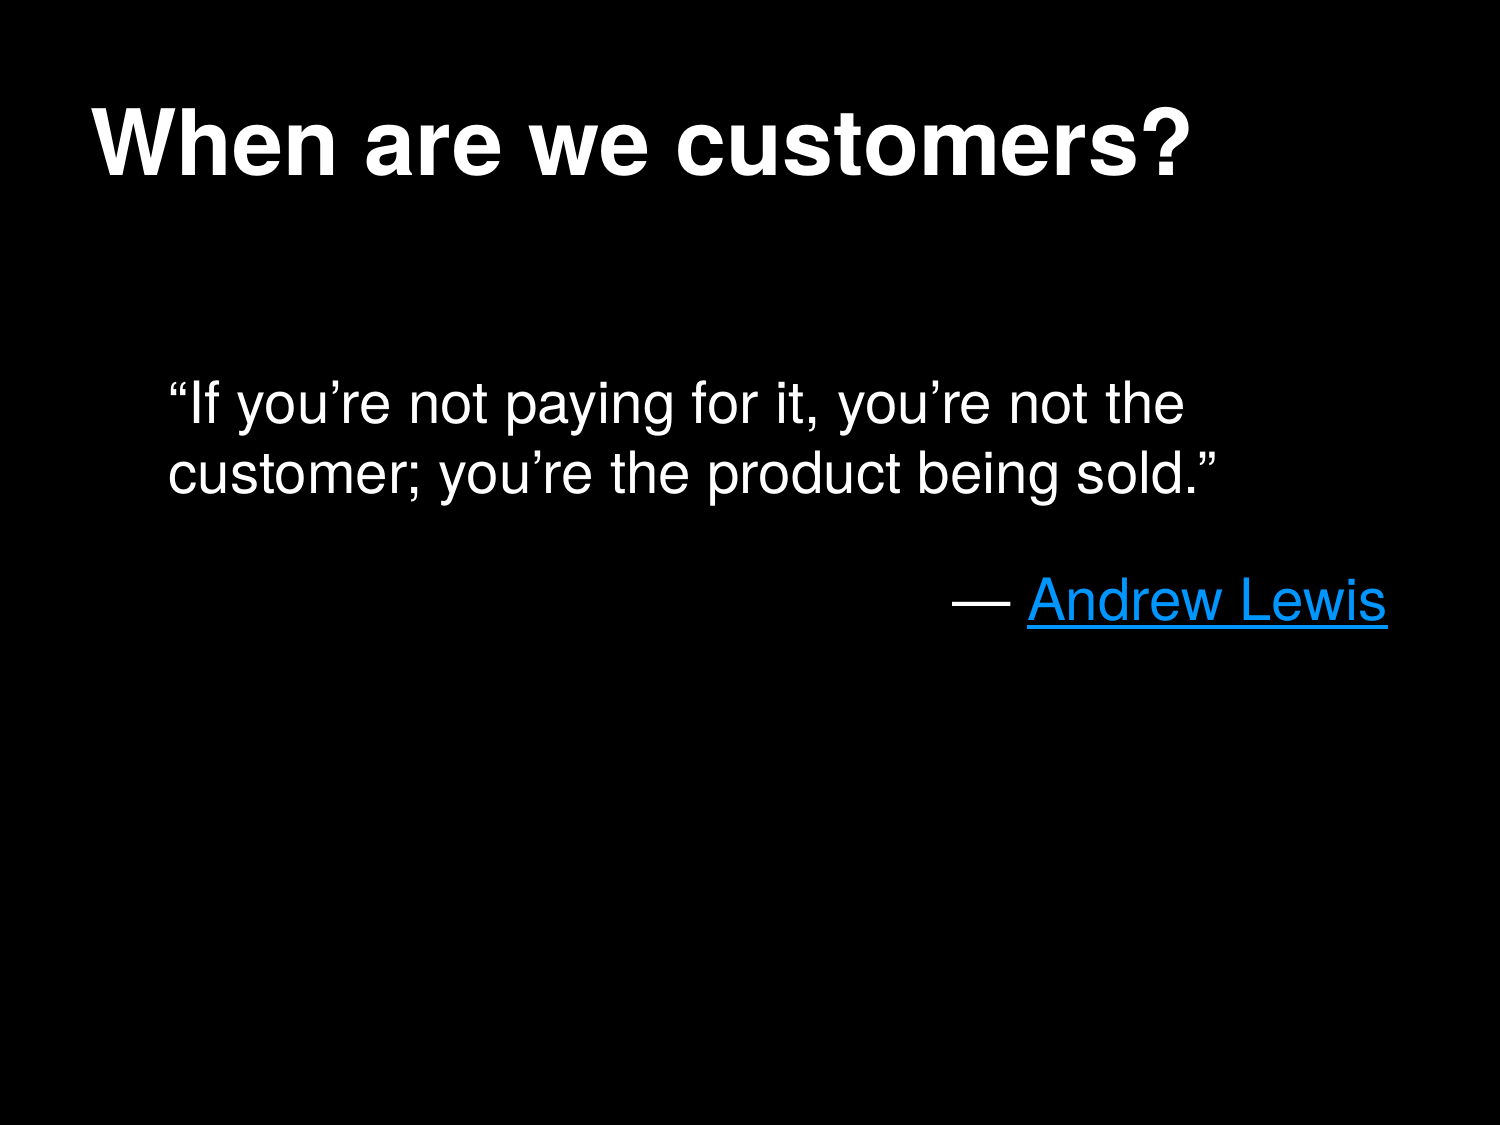

# When are we customers?

“If you’re not paying for it, you’re not the customer; you’re the product being sold.”

					— Andrew Lewis